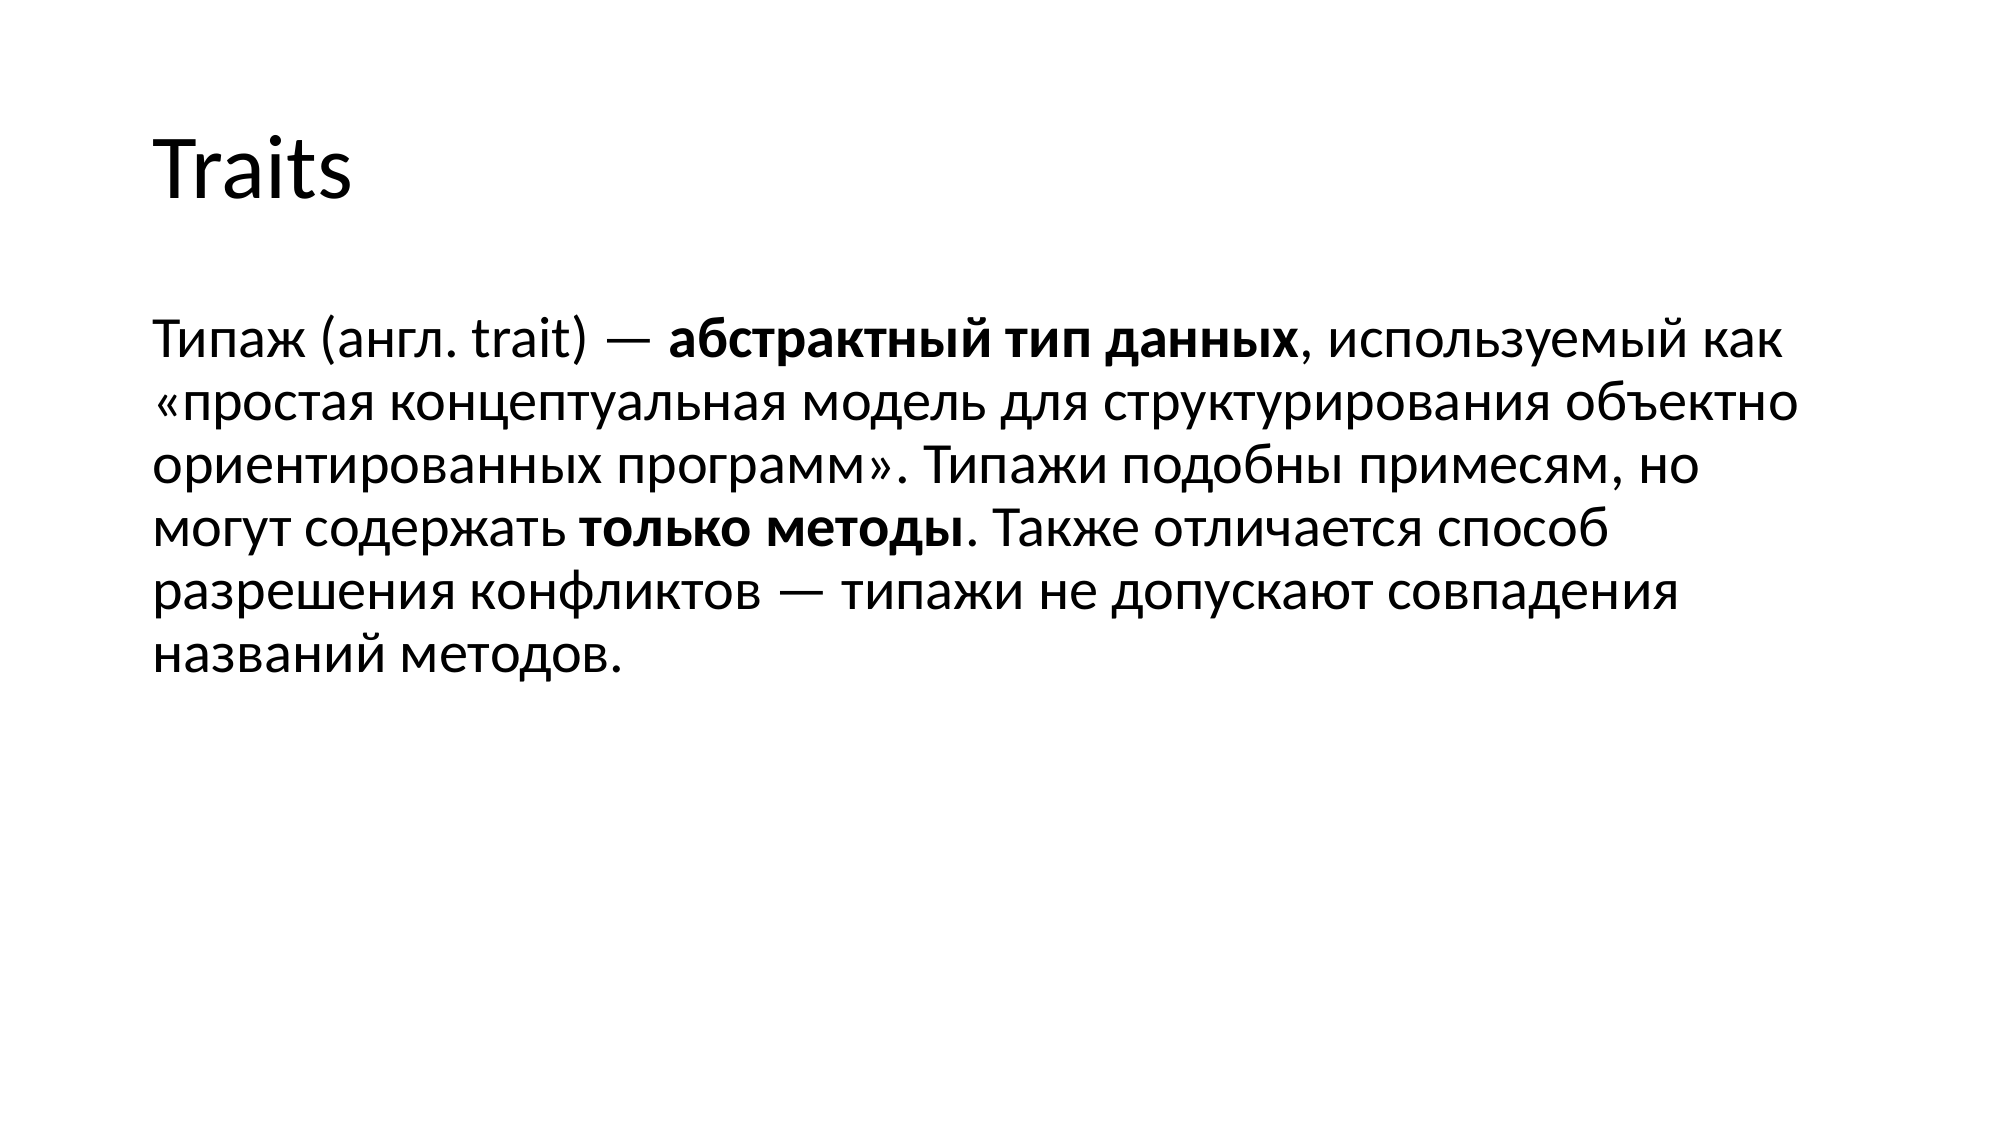

# Traits
Типаж (англ. trait) — абстрактный тип данных, используемый как «простая концептуальная модель для структурирования объектно ориентированных программ». Типажи подобны примесям, но могут содержать только методы. Также отличается способ разрешения конфликтов — типажи не допускают совпадения названий методов.